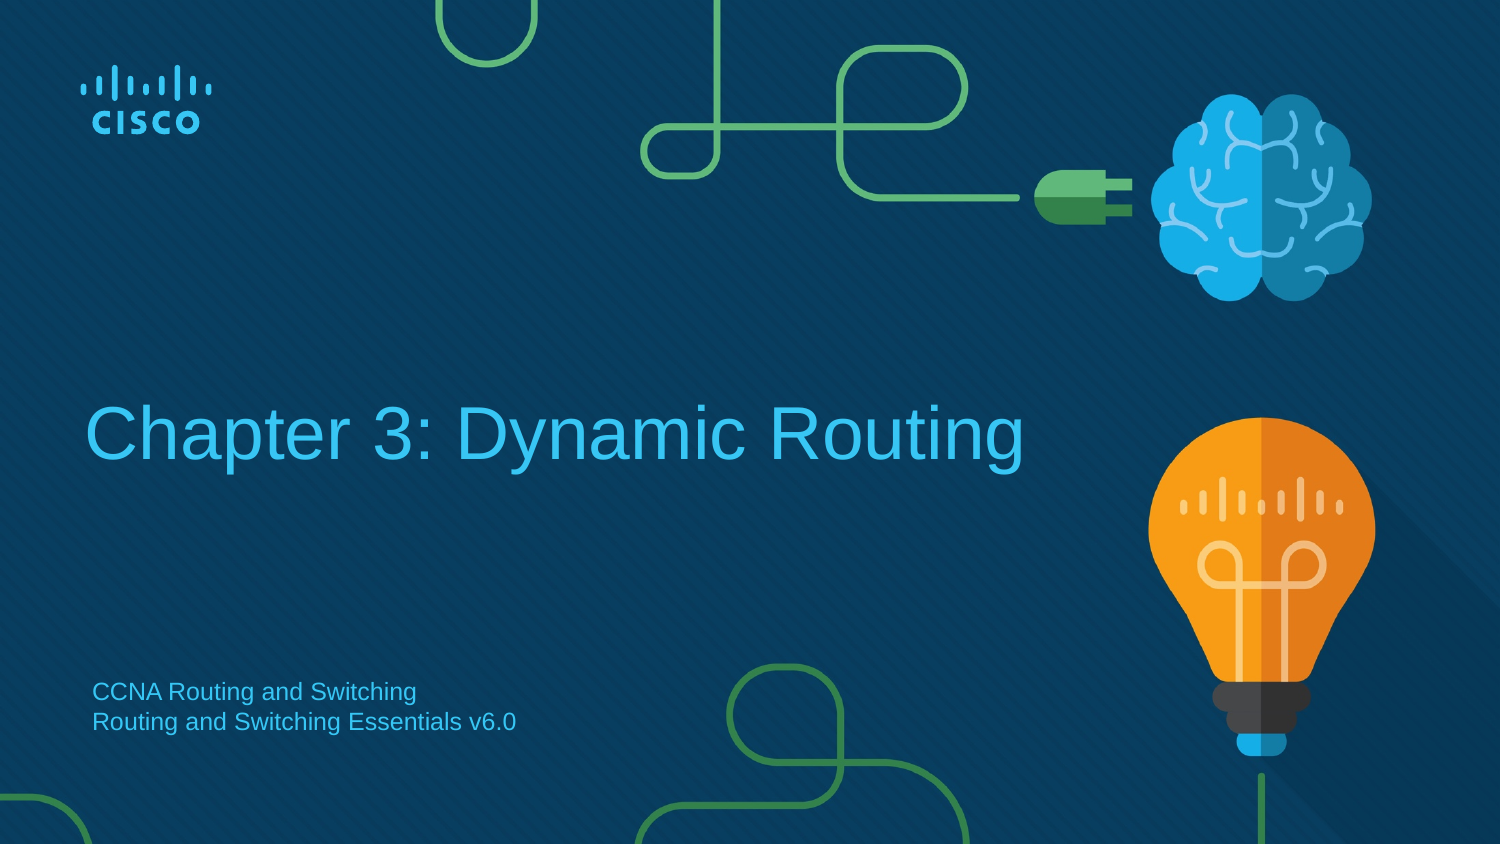

# Chapter 3: Dynamic Routing
CCNA Routing and Switching
Routing and Switching Essentials v6.0